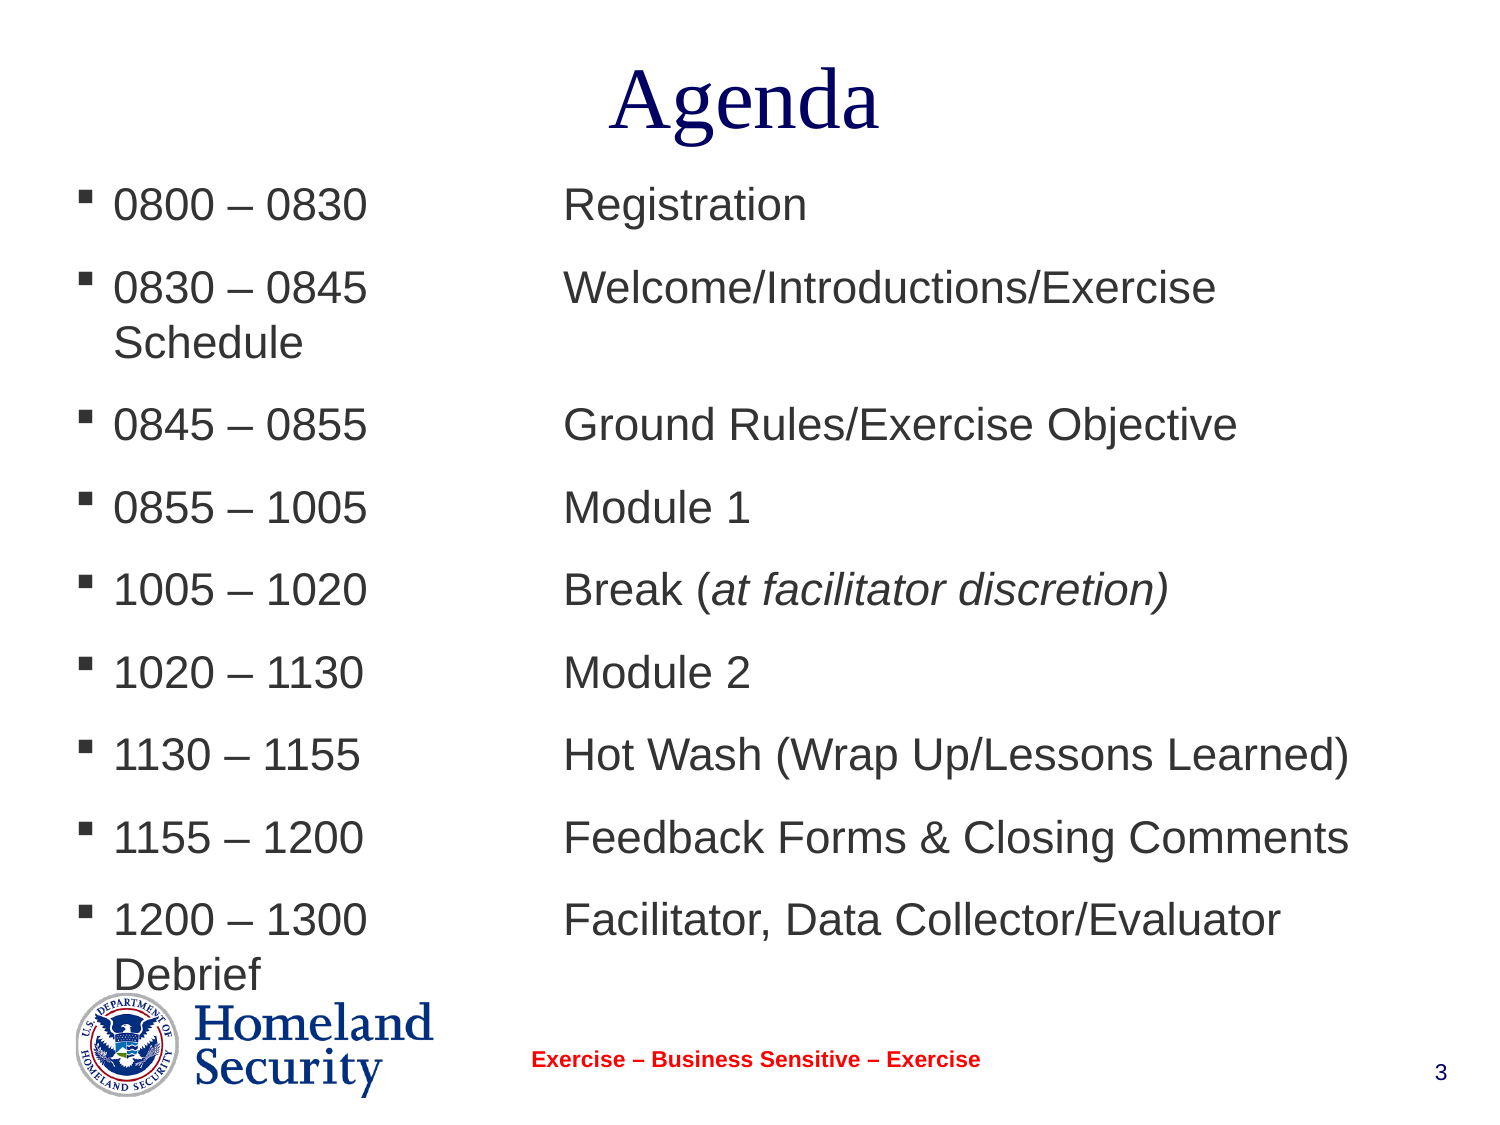

Agenda
0800 – 0830		Registration
0830 – 0845		Welcome/Introductions/Exercise Schedule
0845 – 0855		Ground Rules/Exercise Objective
0855 – 1005		Module 1
1005 – 1020		Break (at facilitator discretion)
1020 – 1130		Module 2
1130 – 1155		Hot Wash (Wrap Up/Lessons Learned)
1155 – 1200		Feedback Forms & Closing Comments
1200 – 1300		Facilitator, Data Collector/Evaluator Debrief

Exercise – Business Sensitive – Exercise
3
3